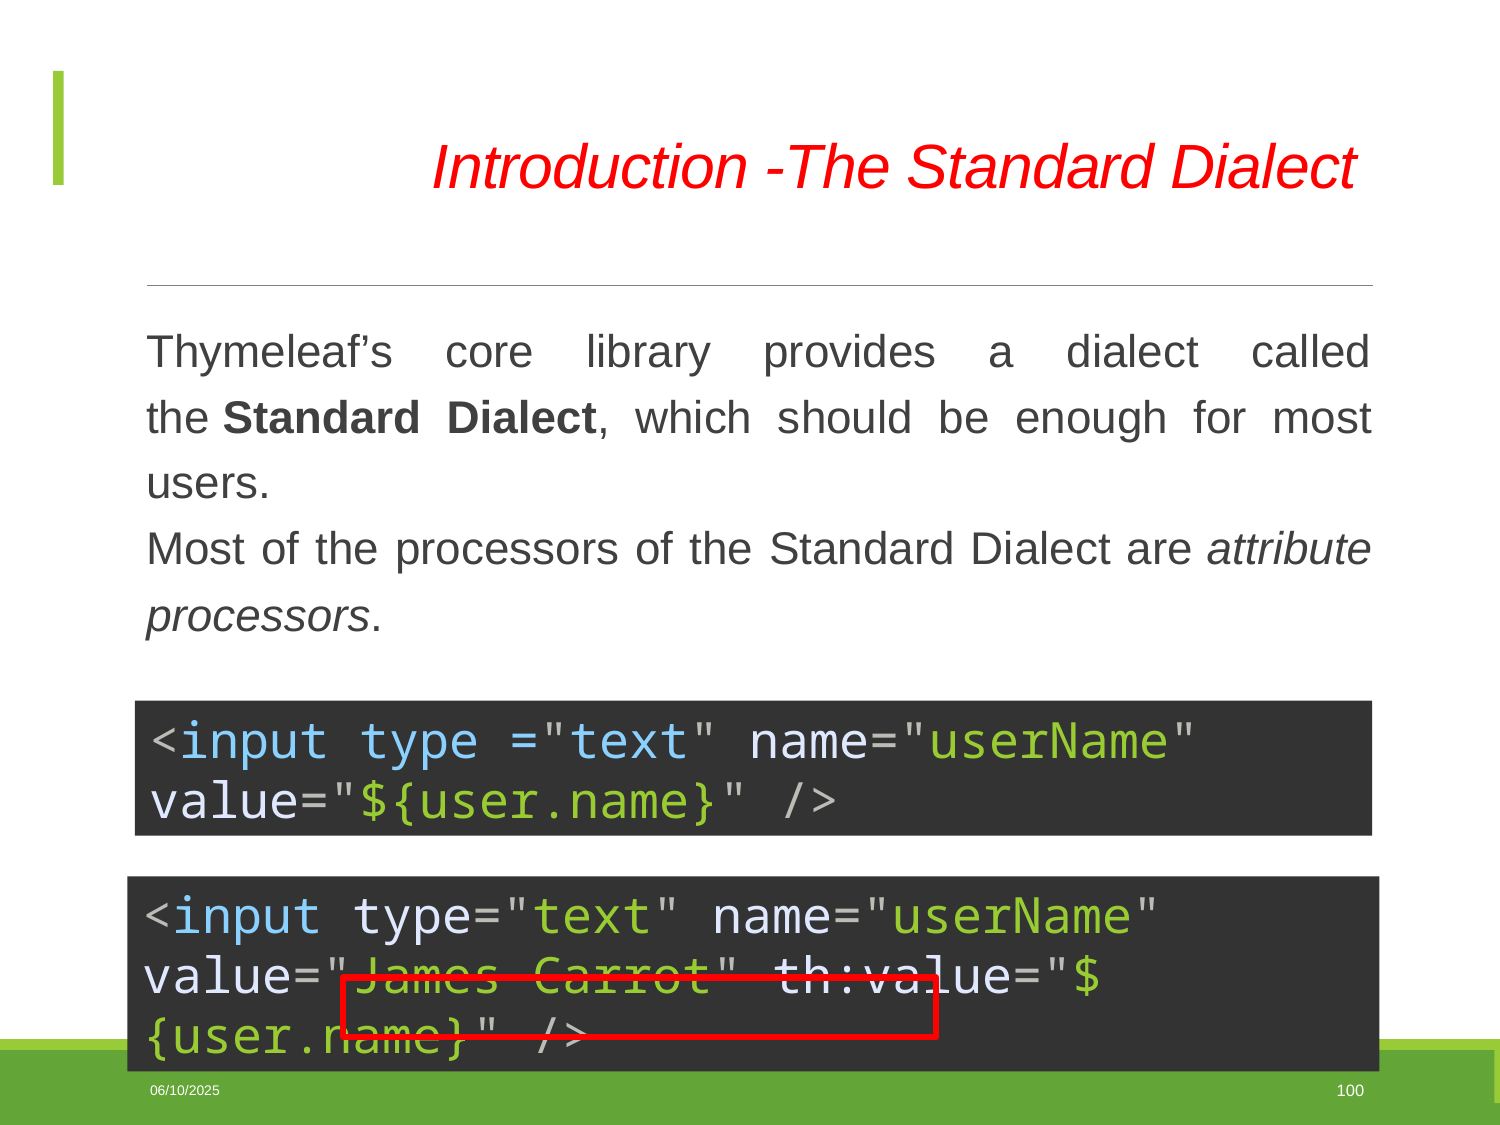

# Introduction -The Standard Dialect
Thymeleaf’s core library provides a dialect called the Standard Dialect, which should be enough for most users.
Most of the processors of the Standard Dialect are attribute processors.
<input type ="text" name="userName" value="${user.name}" />
<input type="text" name="userName" value="James Carrot" th:value="${user.name}" />

06/10/2025
100